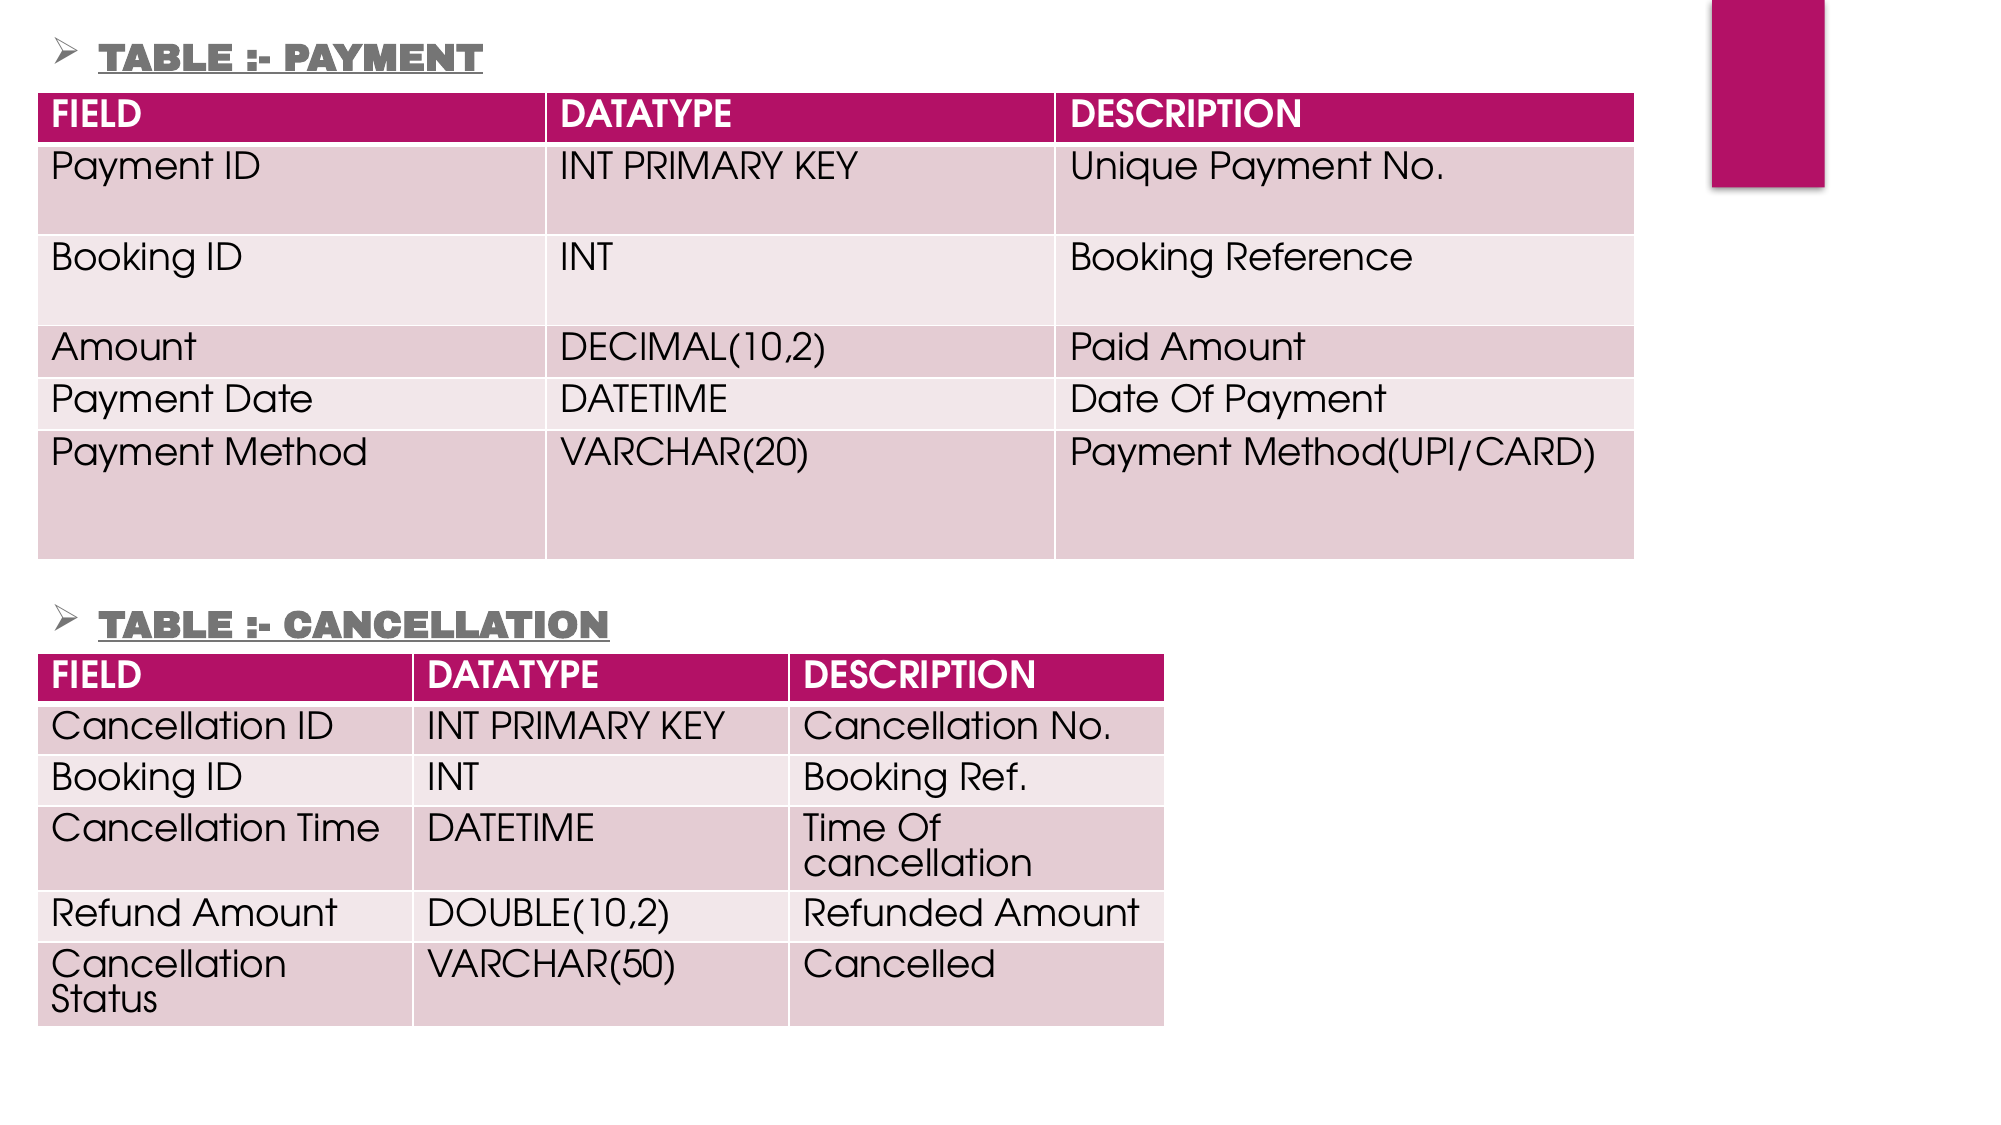

TABLE :- PAYMENT
| FIELD | DATATYPE | DESCRIPTION |
| --- | --- | --- |
| Payment ID | INT PRIMARY KEY | Unique Payment No. |
| Booking ID | INT | Booking Reference |
| Amount | DECIMAL(10,2) | Paid Amount |
| Payment Date | DATETIME | Date Of Payment |
| Payment Method | VARCHAR(20) | Payment Method(UPI/CARD) |
TABLE :- CANCELLATION
| FIELD | DATATYPE | DESCRIPTION |
| --- | --- | --- |
| Cancellation ID | INT PRIMARY KEY | Cancellation No. |
| Booking ID | INT | Booking Ref. |
| Cancellation Time | DATETIME | Time Of cancellation |
| Refund Amount | DOUBLE(10,2) | Refunded Amount |
| Cancellation Status | VARCHAR(50) | Cancelled |